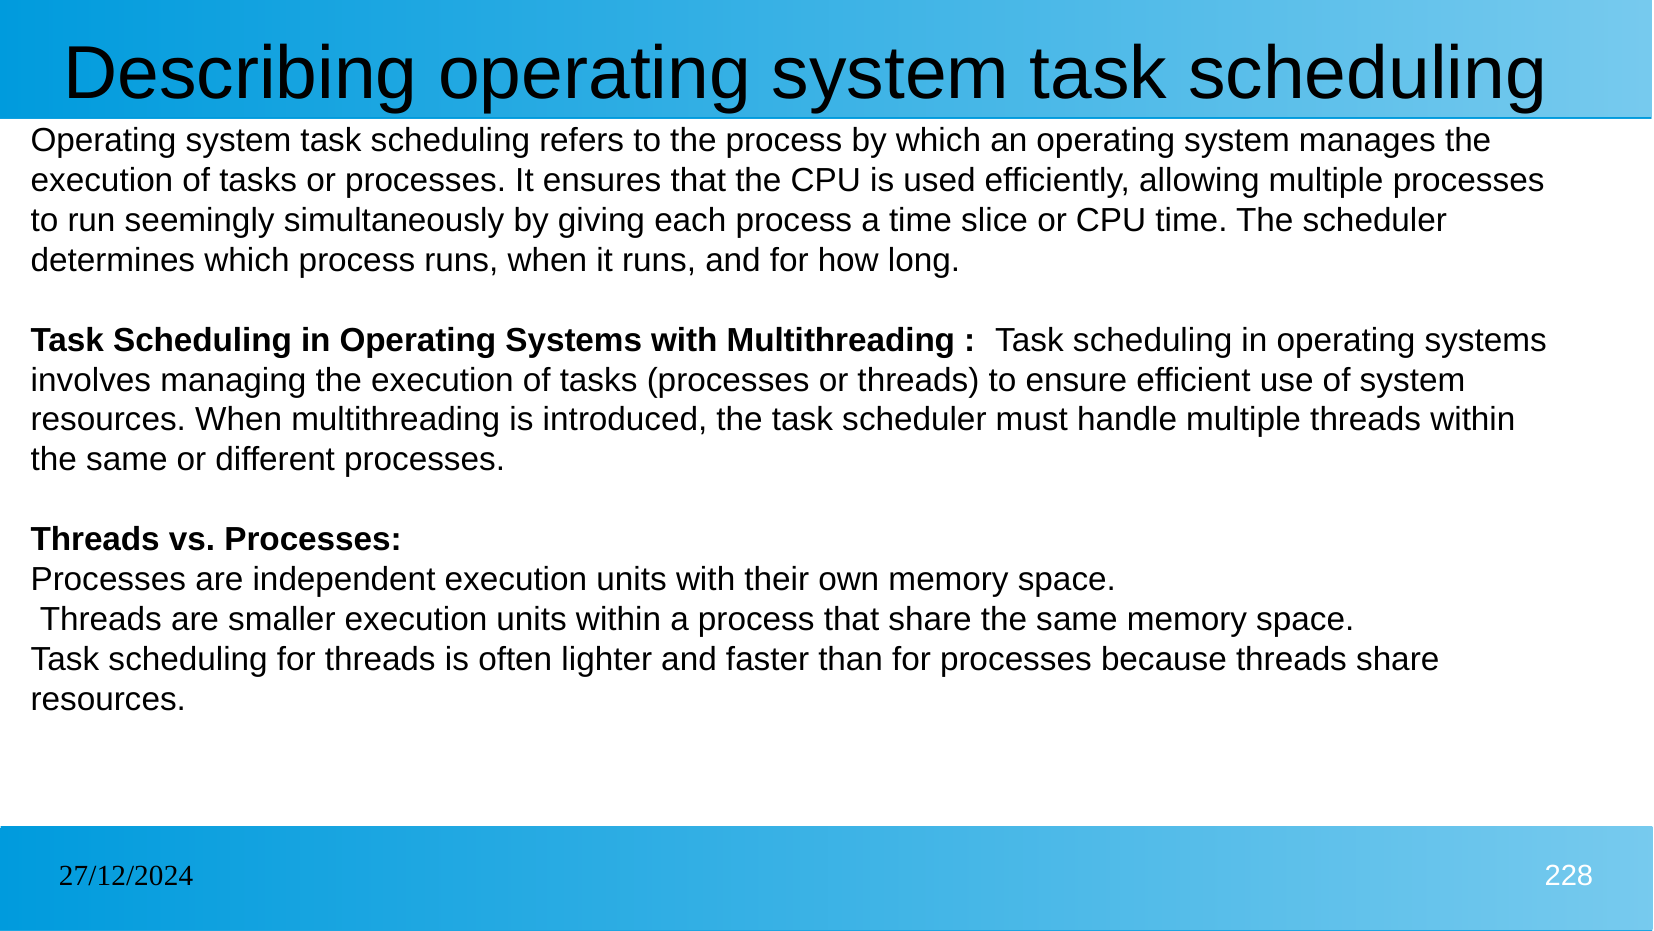

# Describing operating system task scheduling
Operating system task scheduling refers to the process by which an operating system manages the execution of tasks or processes. It ensures that the CPU is used efficiently, allowing multiple processes to run seemingly simultaneously by giving each process a time slice or CPU time. The scheduler determines which process runs, when it runs, and for how long.

Task Scheduling in Operating Systems with Multithreading :  Task scheduling in operating systems involves managing the execution of tasks (processes or threads) to ensure efficient use of system resources. When multithreading is introduced, the task scheduler must handle multiple threads within the same or different processes.

Threads vs. Processes:
Processes are independent execution units with their own memory space.
 Threads are smaller execution units within a process that share the same memory space.
Task scheduling for threads is often lighter and faster than for processes because threads share resources.

27/12/2024
228